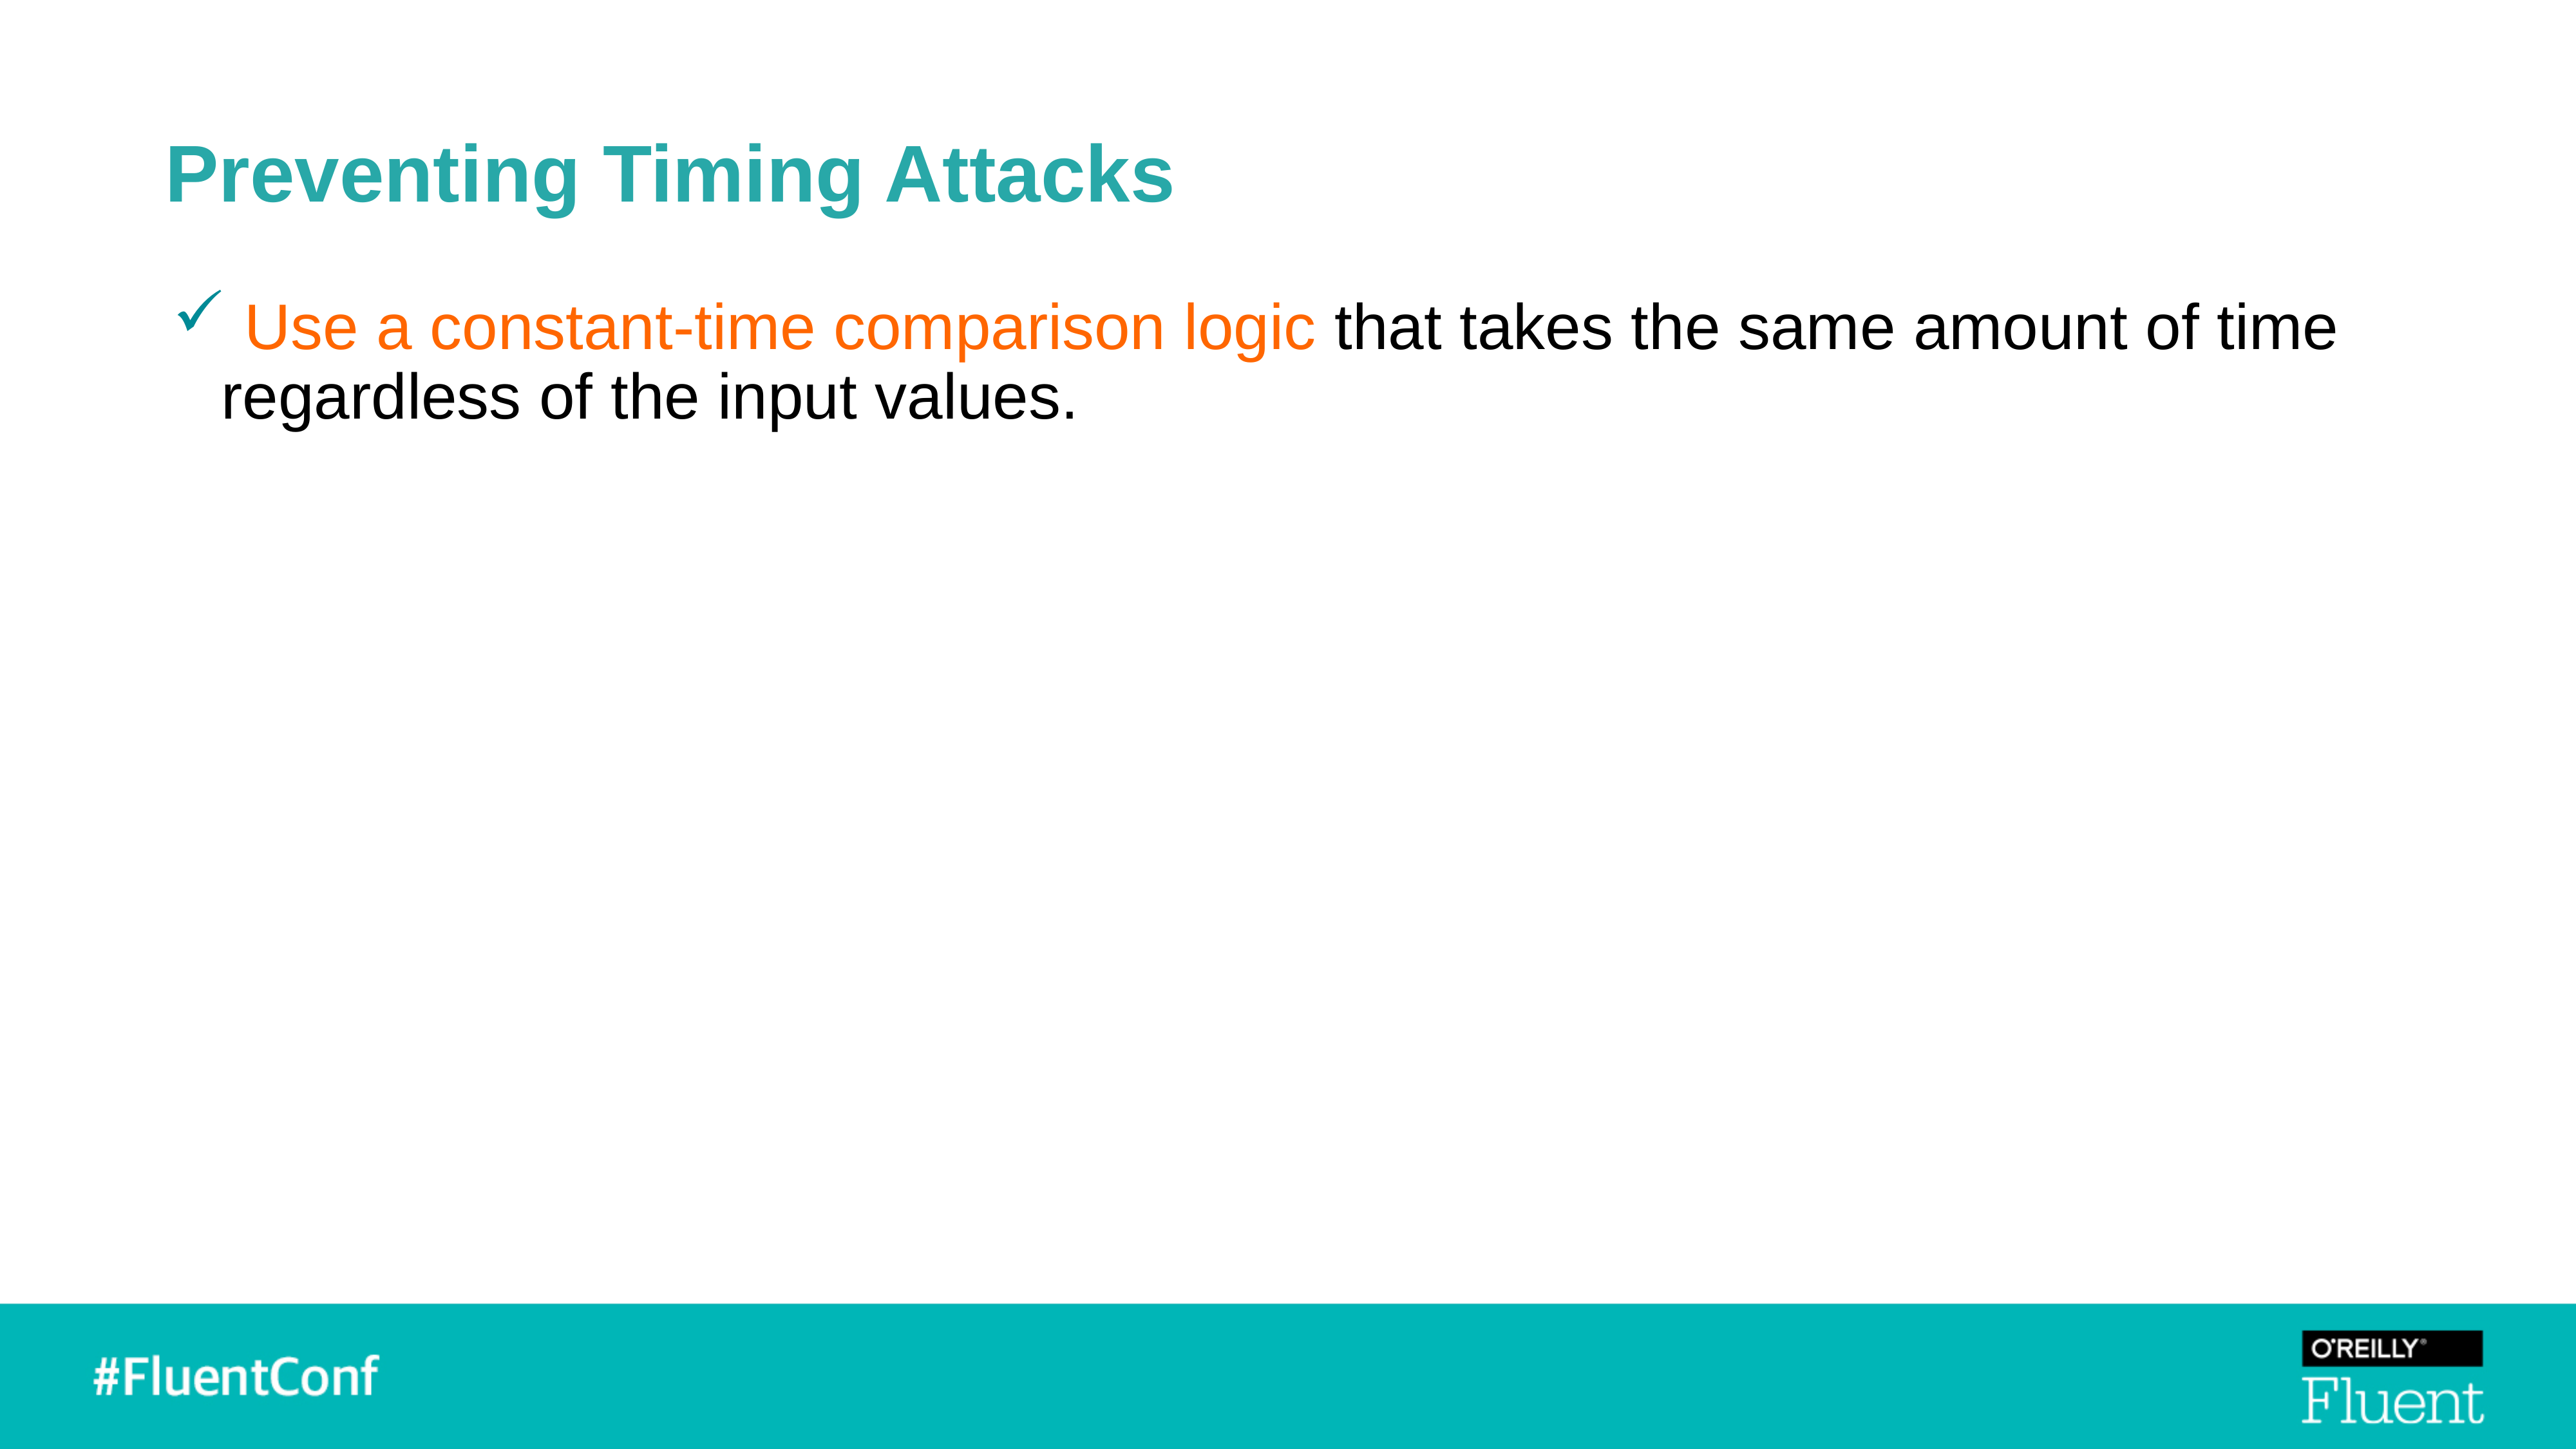

# Preventing Timing Attacks
 Use a constant-time comparison logic that takes the same amount of time regardless of the input values.